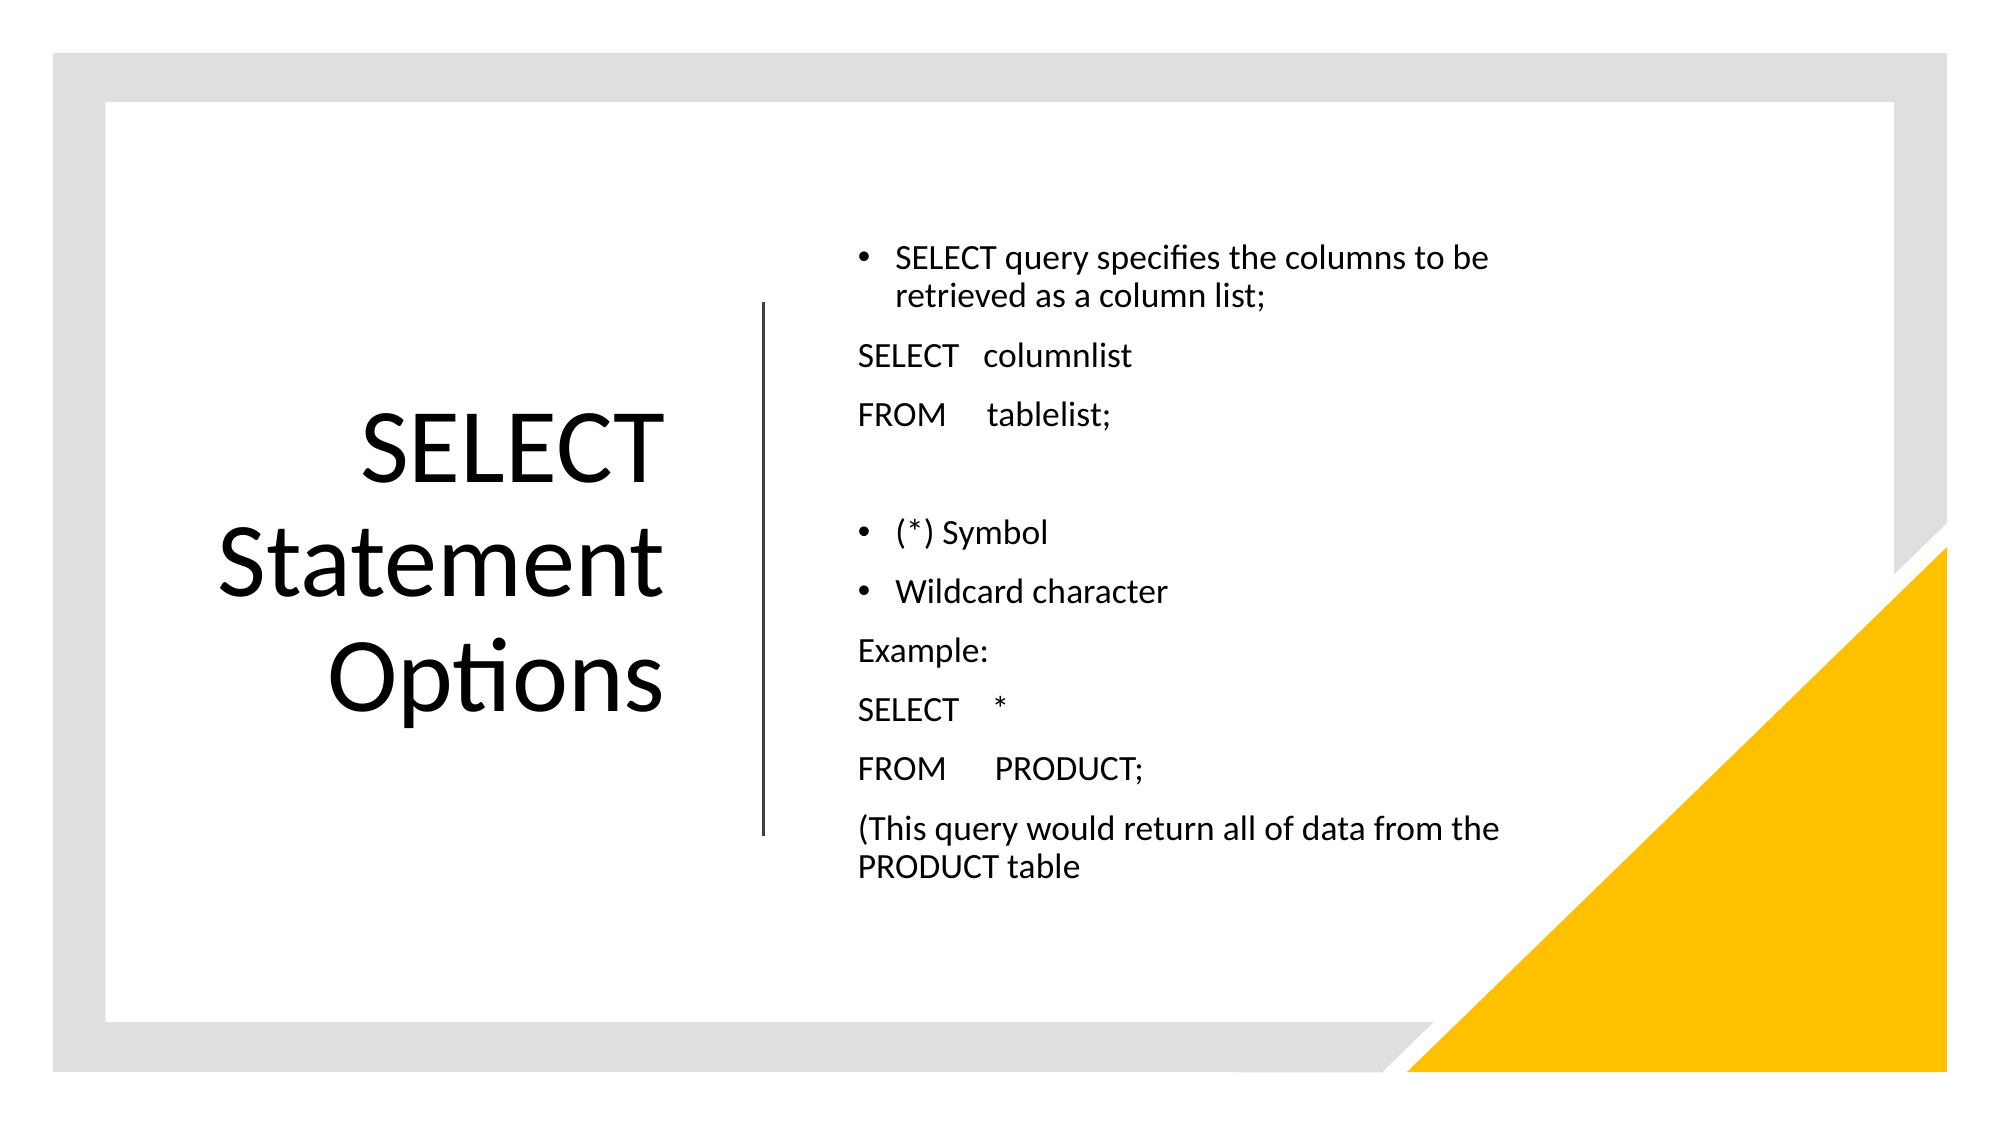

# SELECT Statement Options
SELECT query specifies the columns to be retrieved as a column list;
SELECT   columnlist
FROM     tablelist;

(*) Symbol
Wildcard character
Example:
SELECT    *
FROM      PRODUCT;
(This query would return all of data from the PRODUCT table